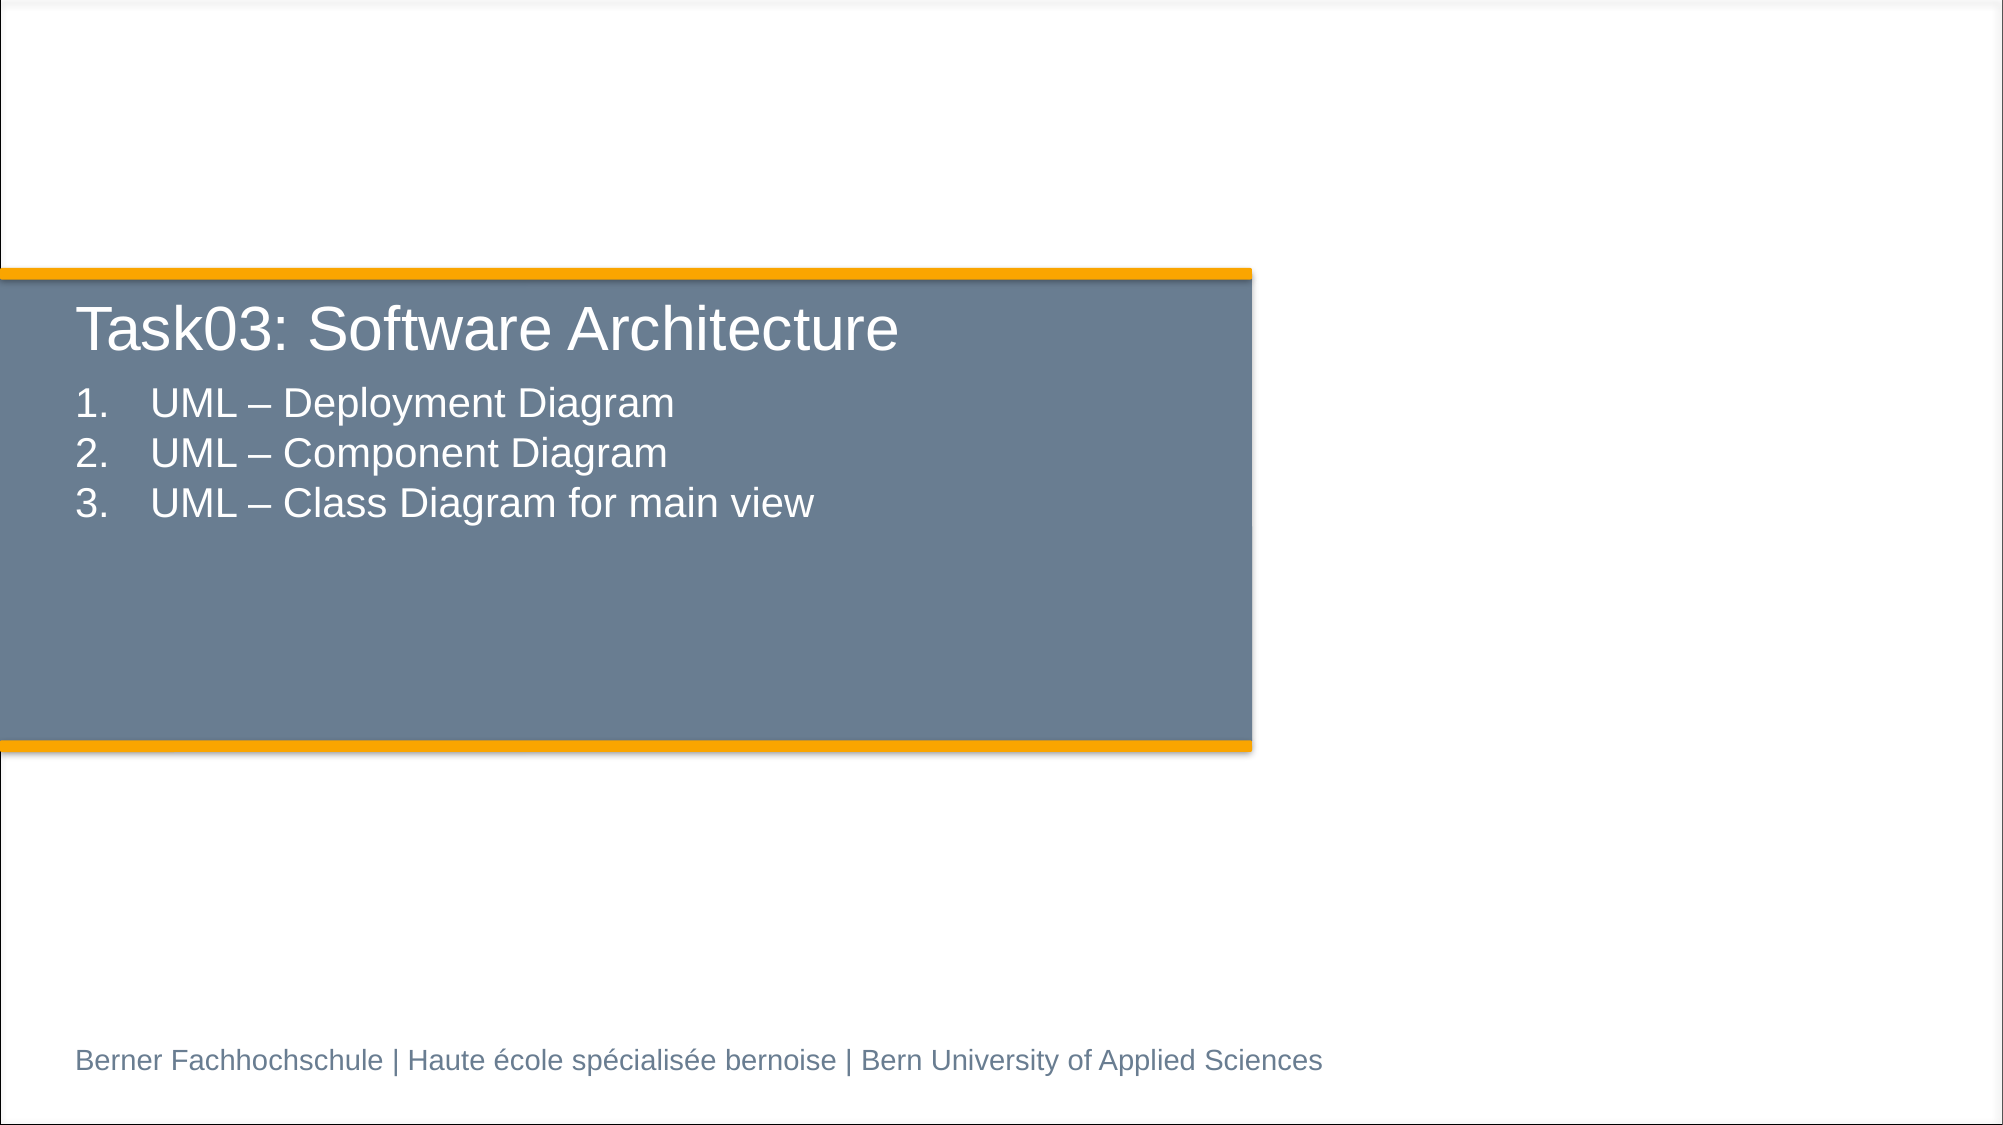

# Task03: Software Architecture
UML – Deployment Diagram
UML – Component Diagram
UML – Class Diagram for main view